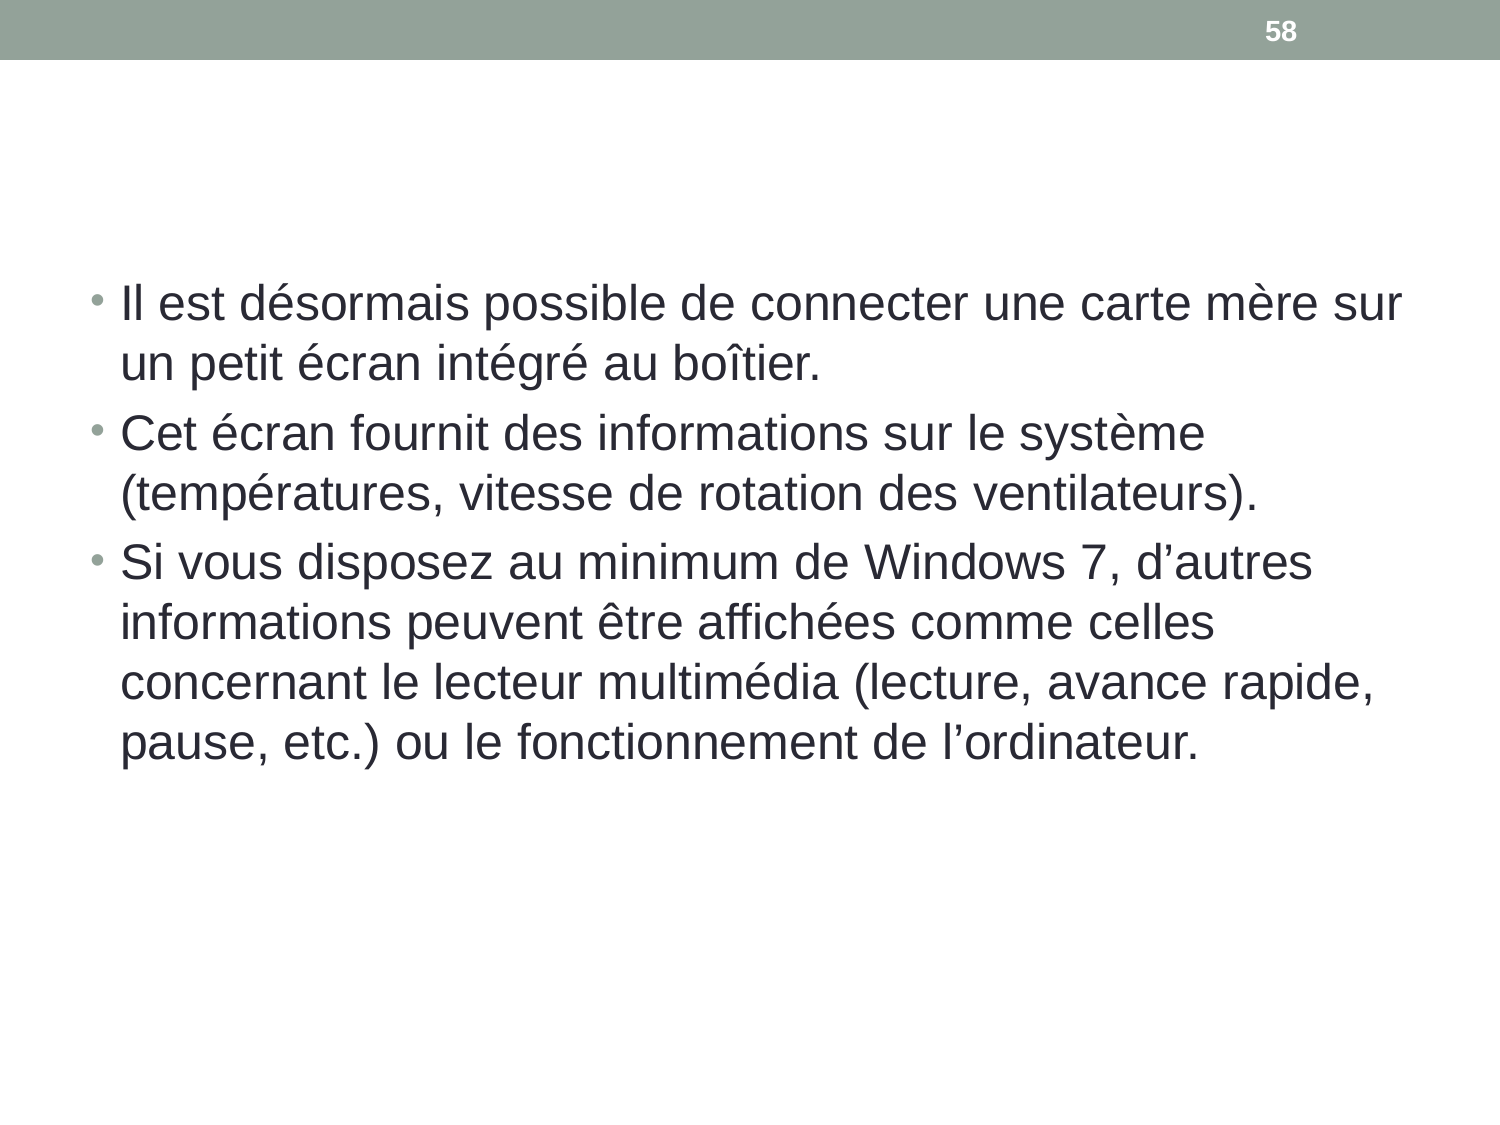

58
#
Il est désormais possible de connecter une carte mère sur un petit écran intégré au boîtier.
Cet écran fournit des informations sur le système (températures, vitesse de rotation des ventilateurs).
Si vous disposez au minimum de Windows 7, d’autres informations peuvent être affichées comme celles concernant le lecteur multimédia (lecture, avance rapide, pause, etc.) ou le fonctionnement de l’ordinateur.